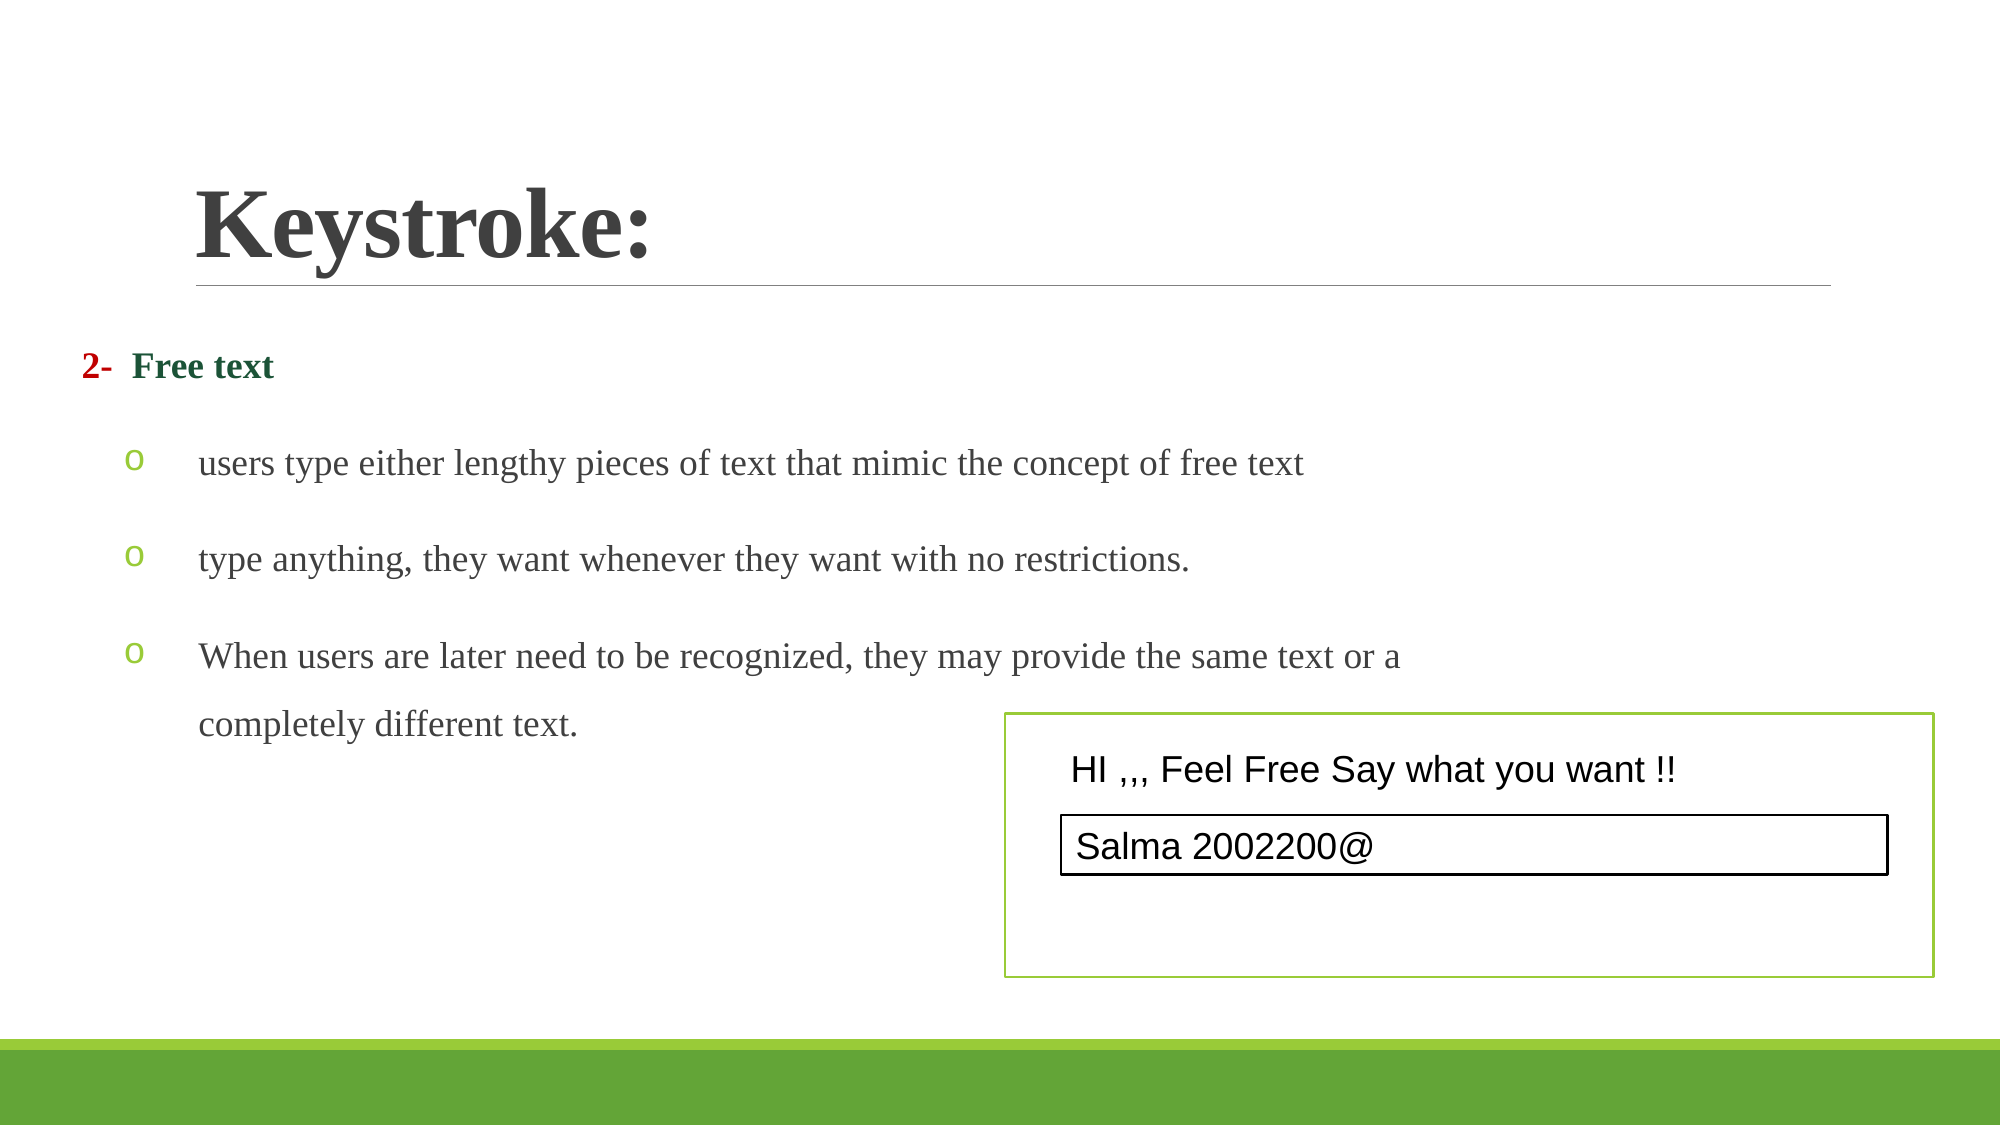

# Keystroke:
2-  Free text
users type either lengthy pieces of text that mimic the concept of free text
type anything, they want whenever they want with no restrictions.
When users are later need to be recognized, they may provide the same text or a completely different text.

HI ,,, Feel Free Say what you want !!
Salma 2002200@